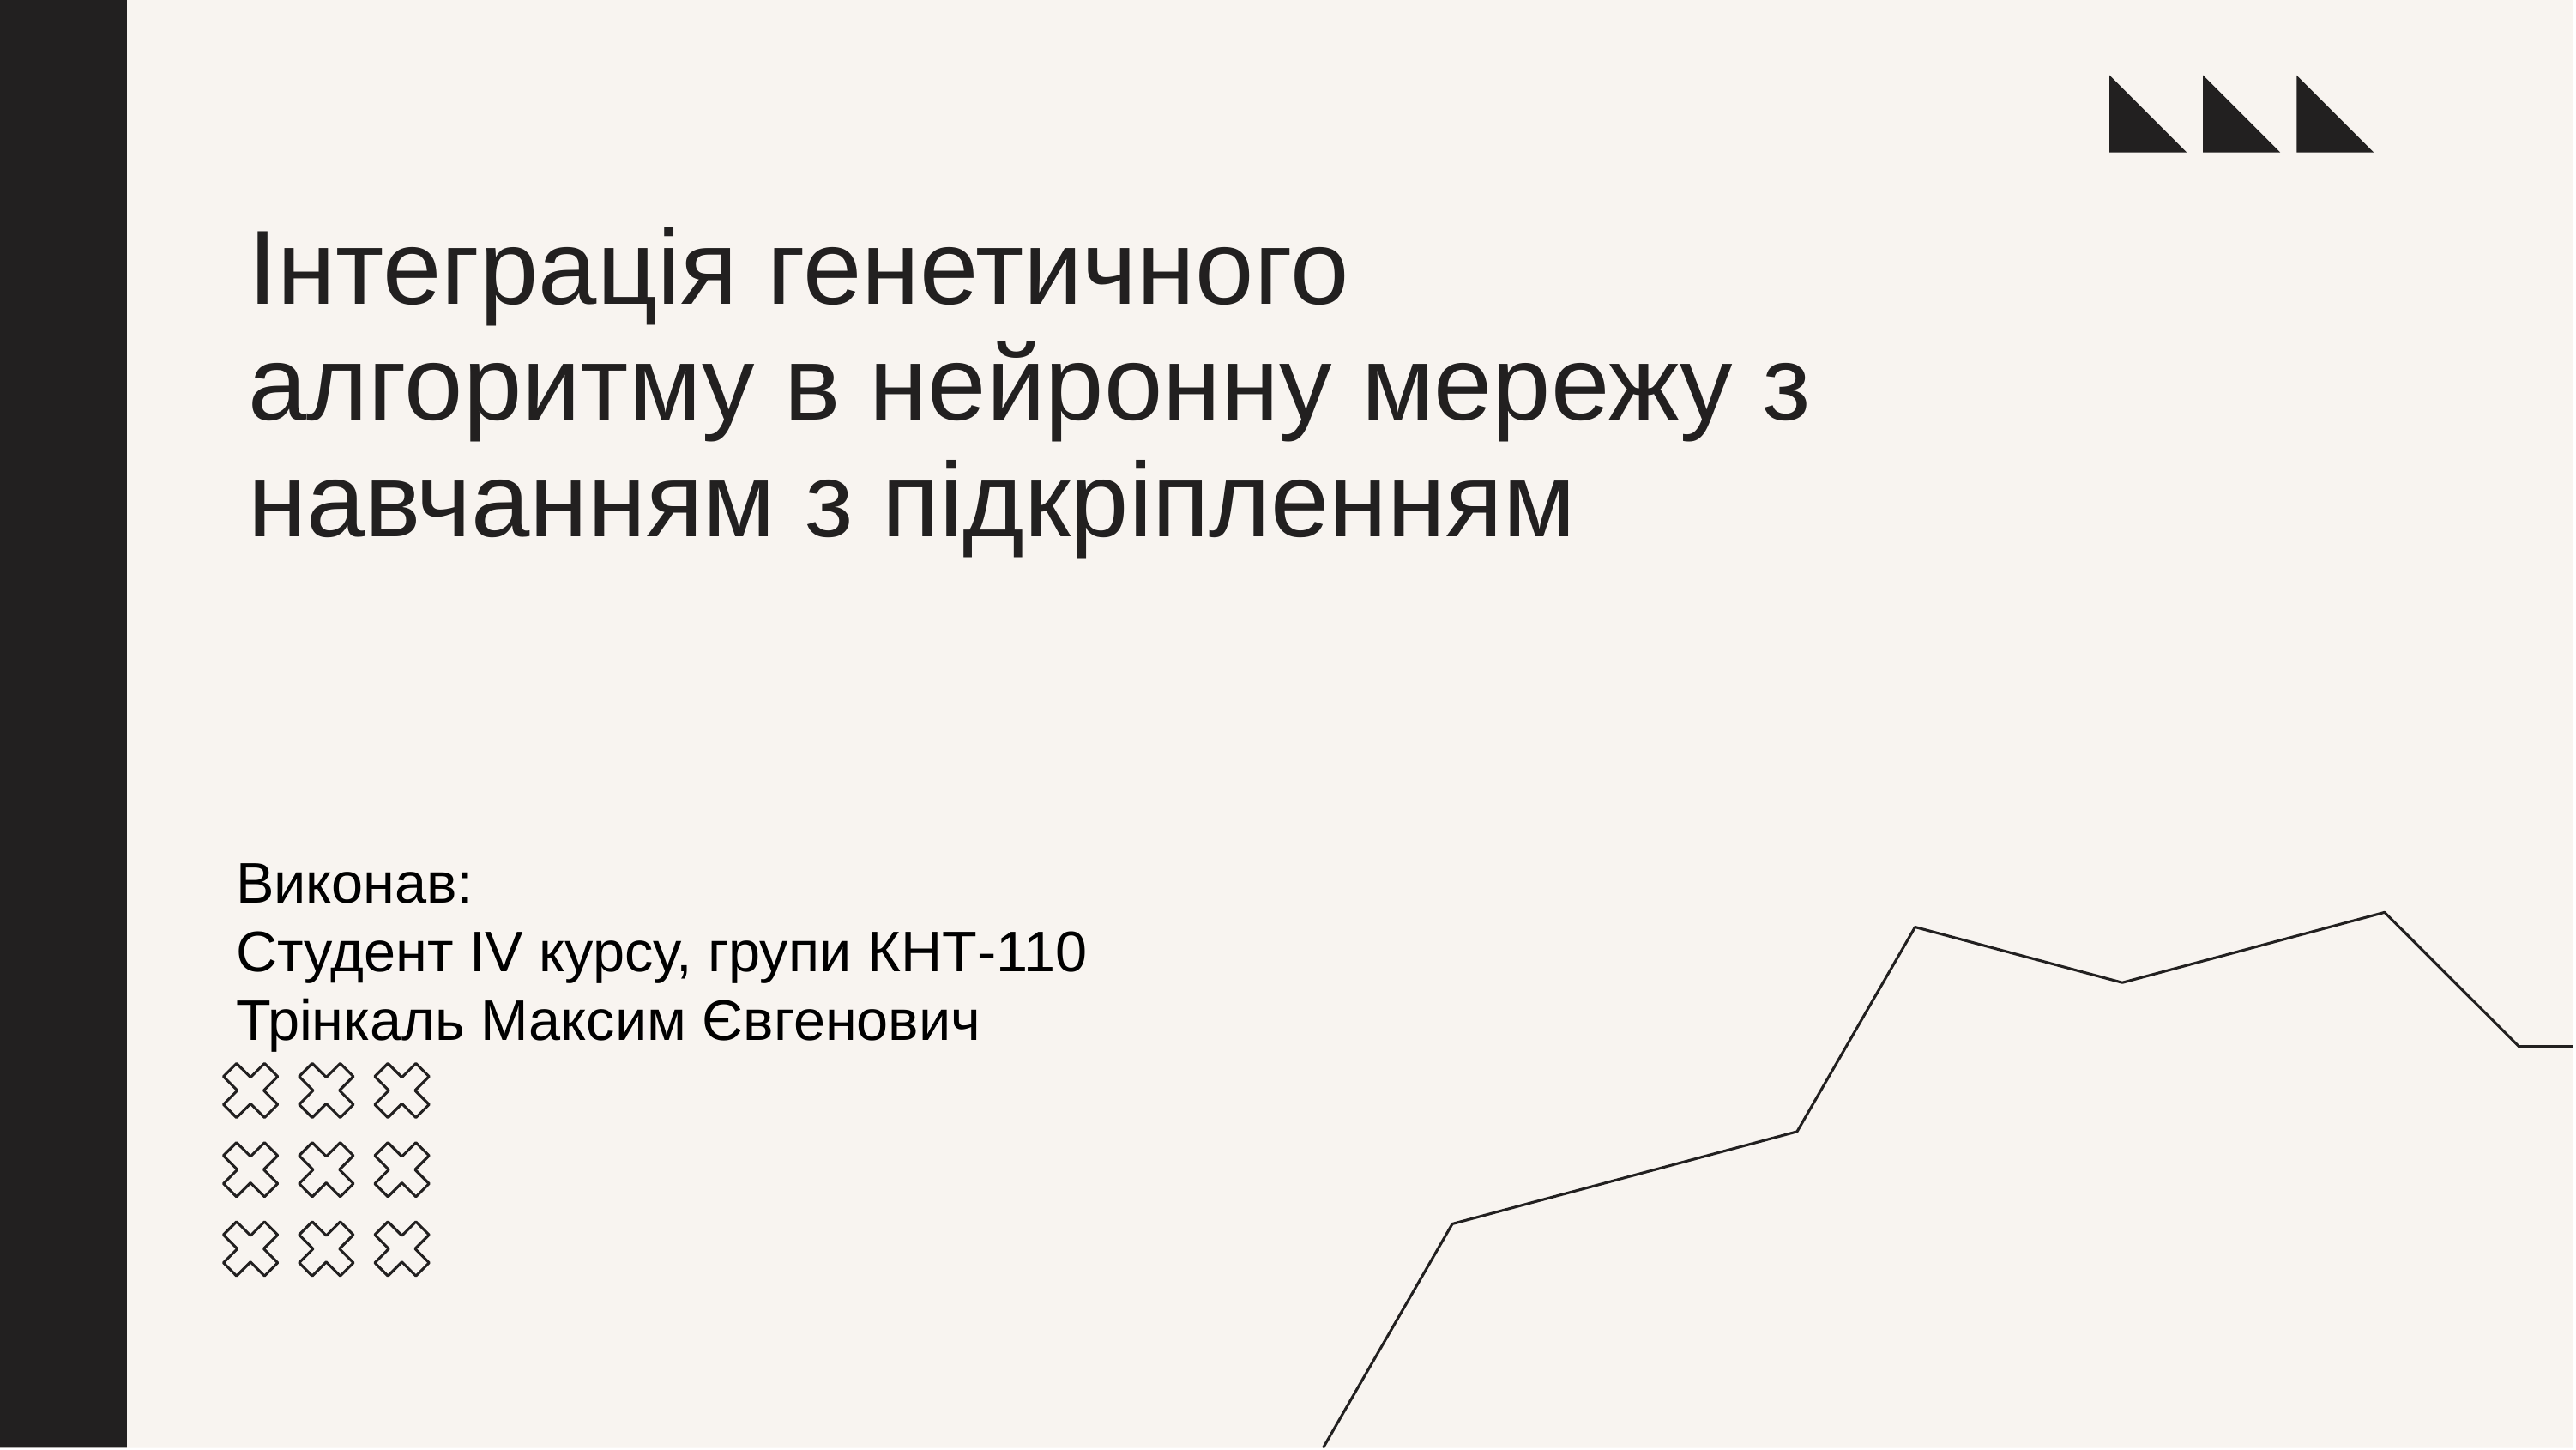

Інтеграція генетичного алгоритму в нейронну мережу з навчанням з підкріпленням
Виконав:
Студент IV курсу, групи КНТ-110
Трінкаль Максим Євгенович